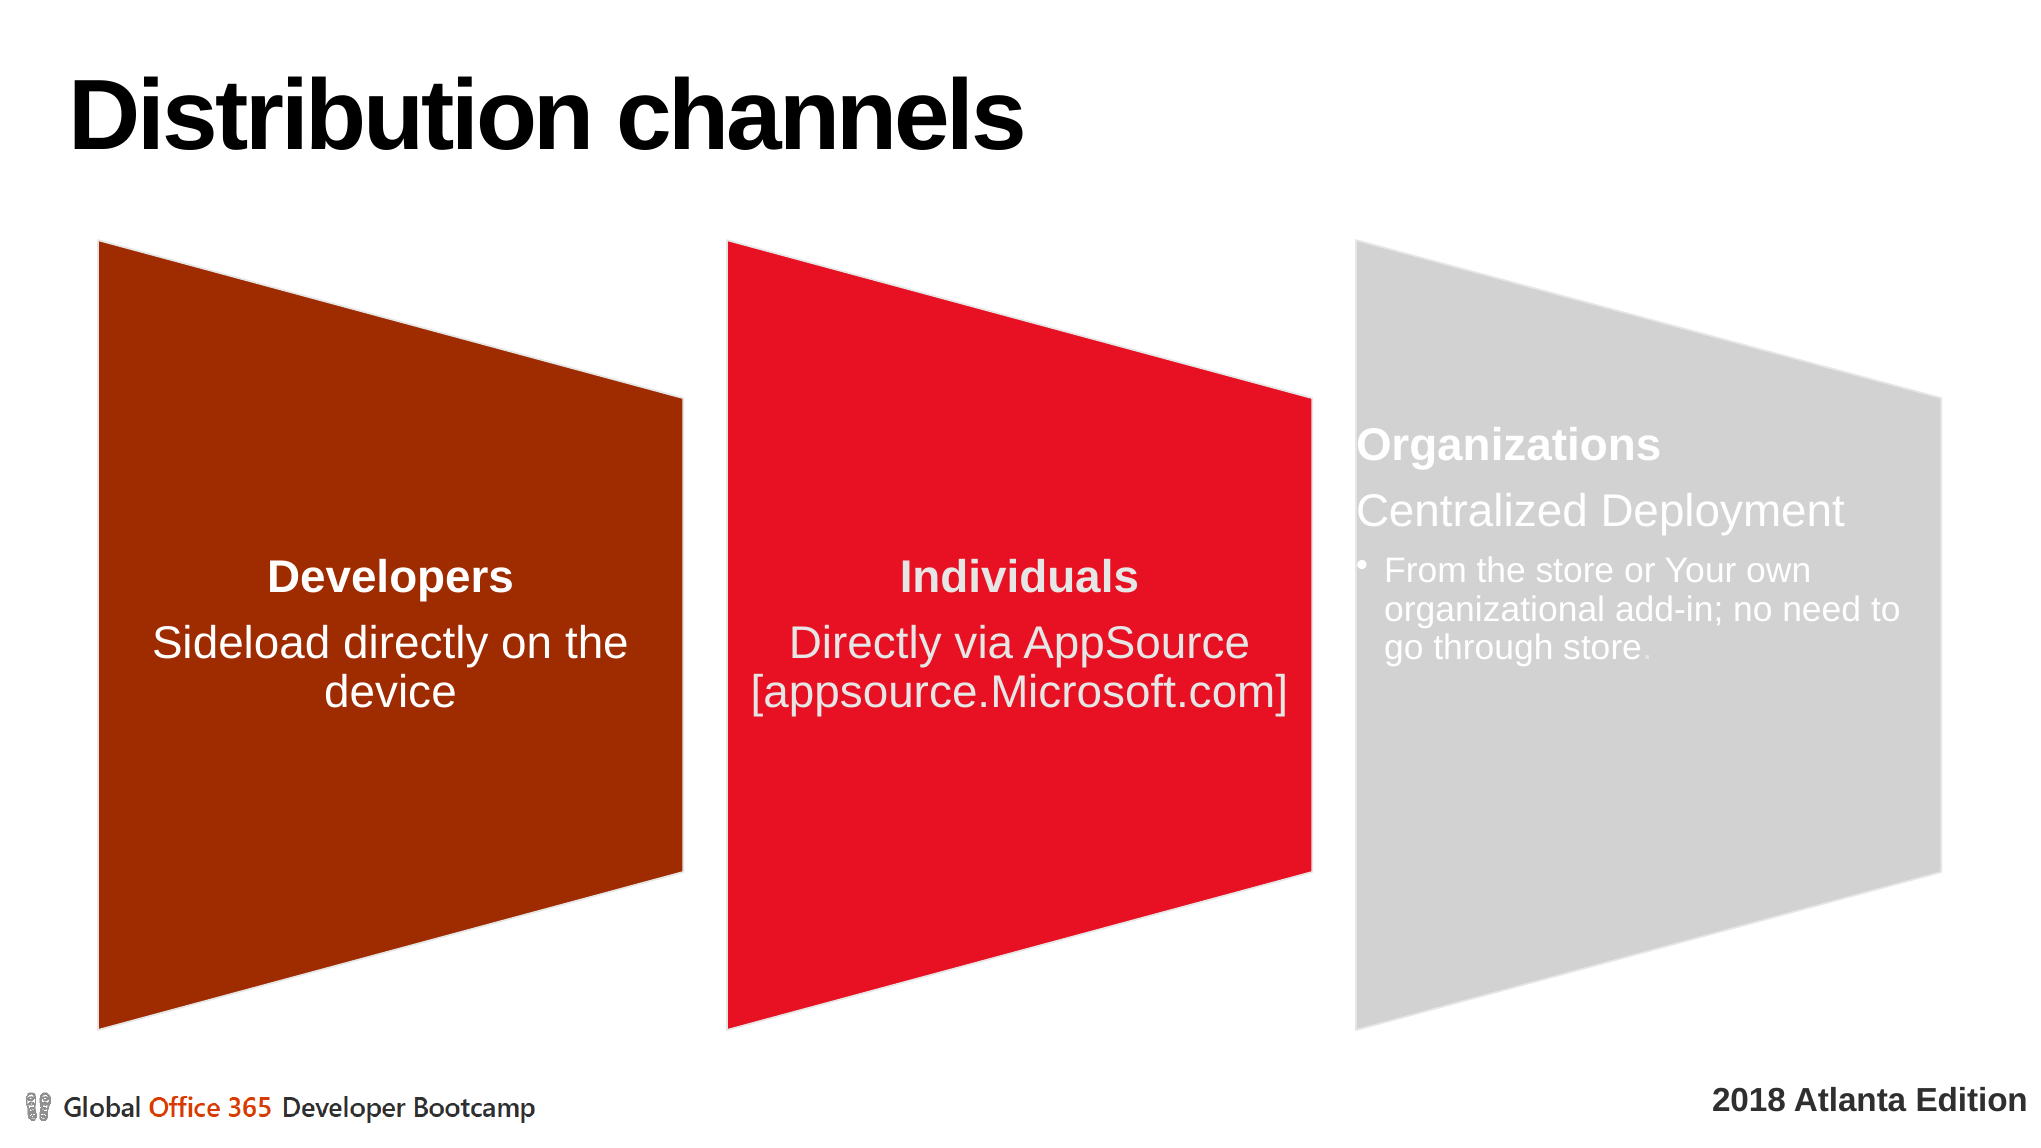

# Distribution channels
Developers
Sideload directly on the device
Individuals
Directly via AppSource [appsource.Microsoft.com]
Organizations
Centralized Deployment
From the store or Your own organizational add-in; no need to go through store.